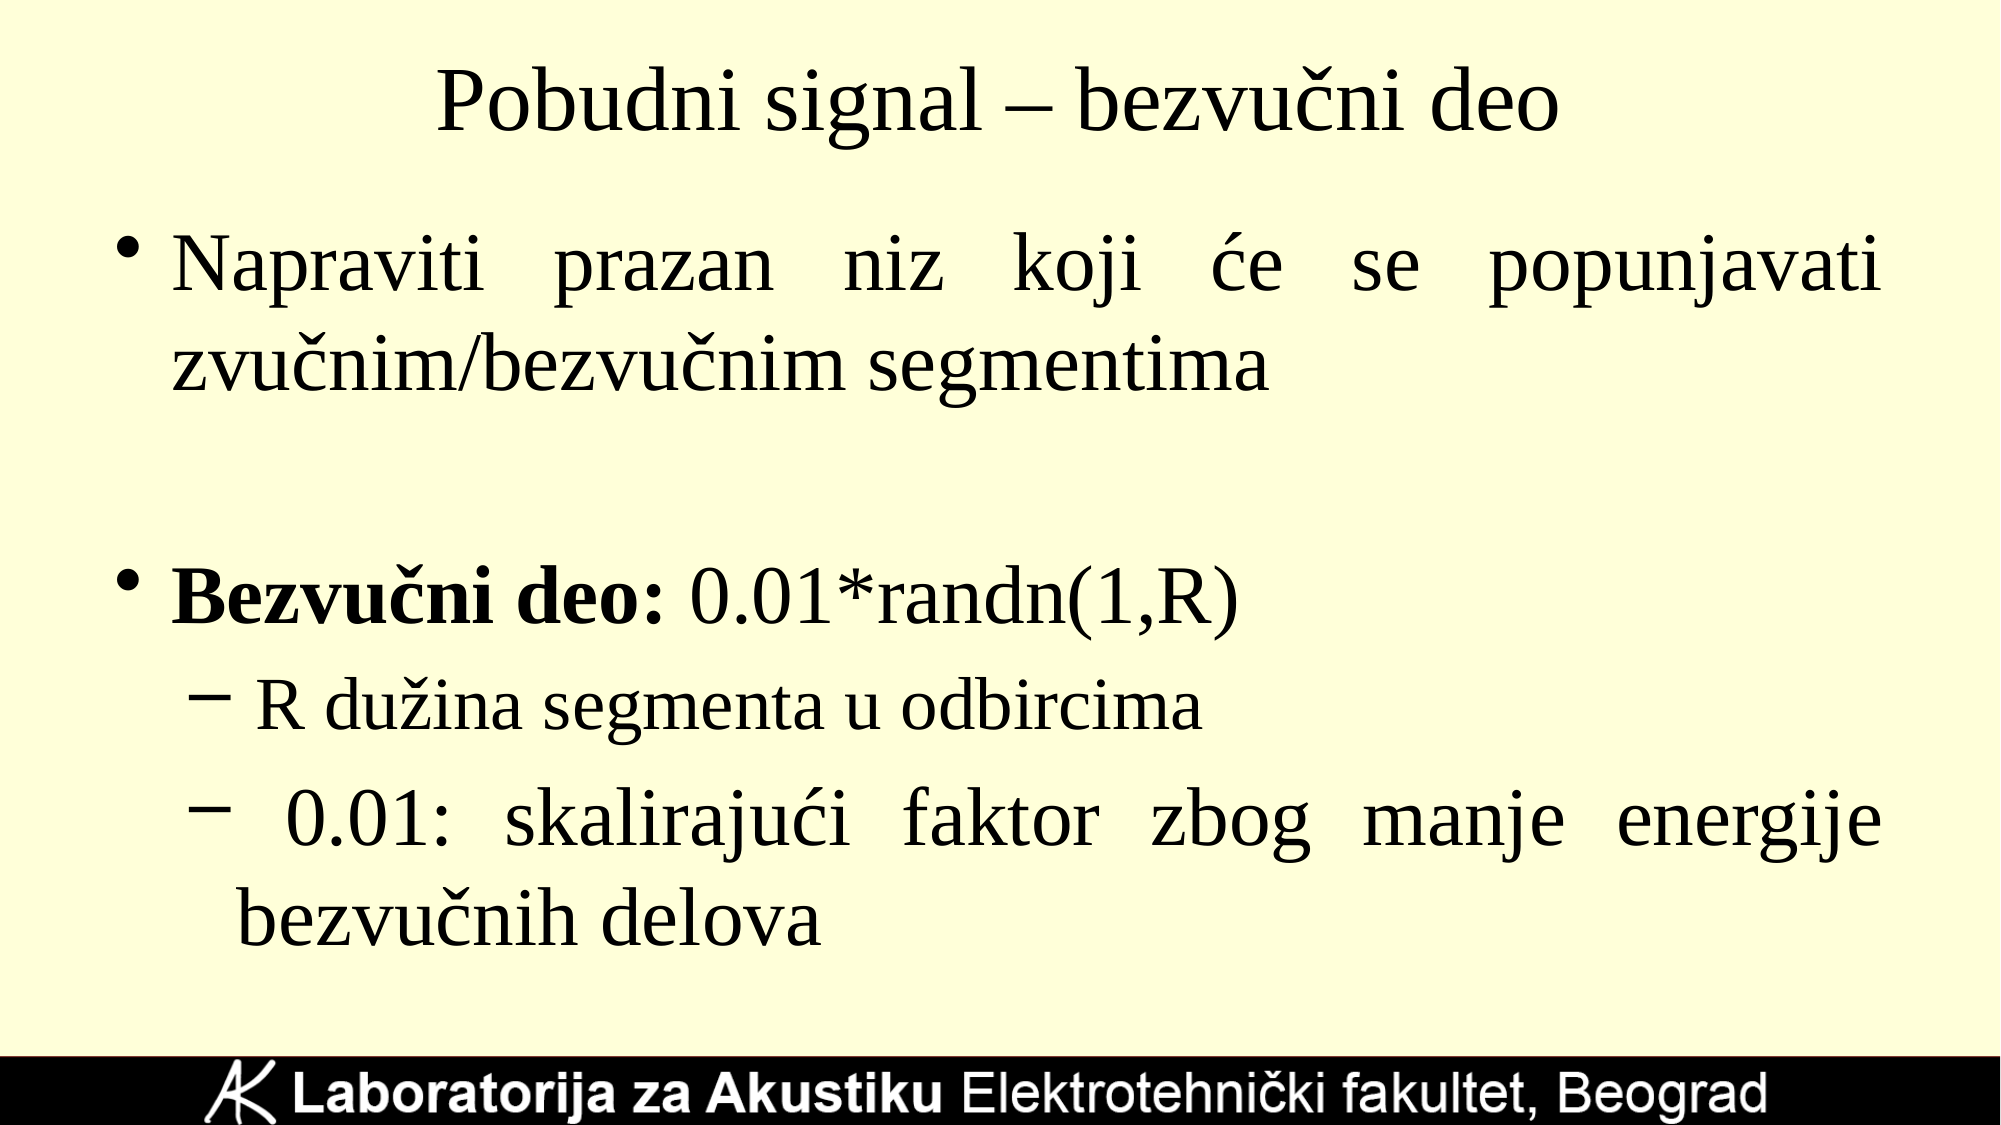

# Pobudni signal – bezvučni deo
Napraviti prazan niz koji će se popunjavati zvučnim/bezvučnim segmentima

Bezvučni deo: 0.01*randn(1,R)
 R dužina segmenta u odbircima
 0.01: skalirajući faktor zbog manje energije bezvučnih delova